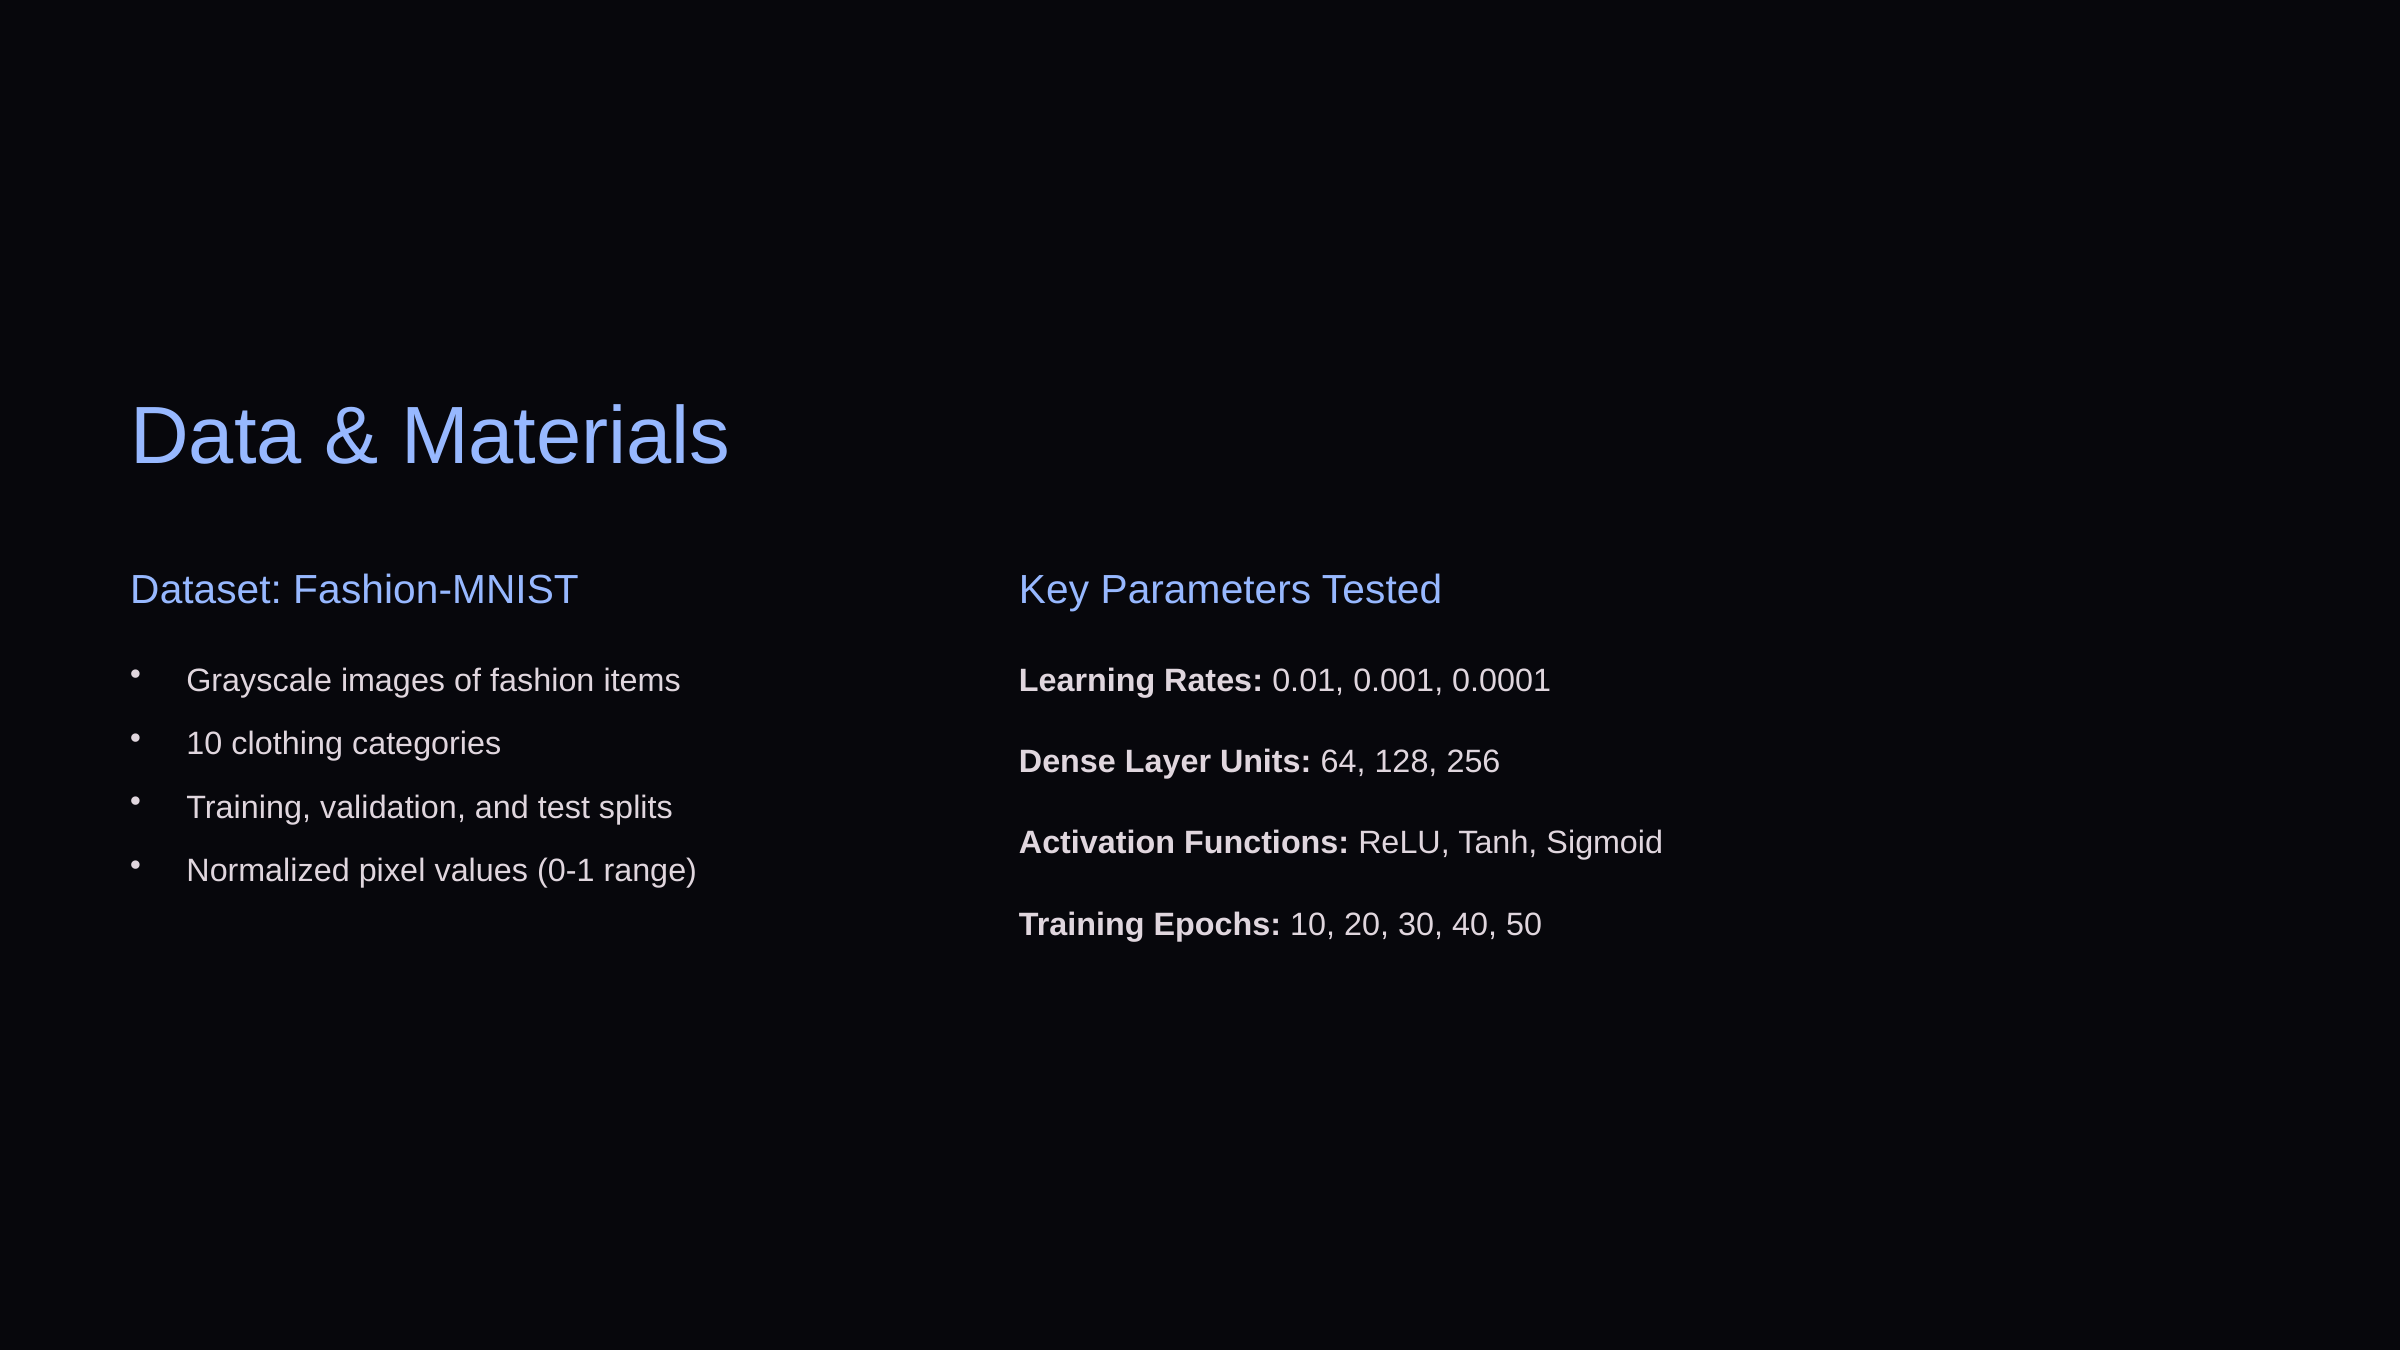

Data & Materials
Dataset: Fashion-MNIST
Key Parameters Tested
Grayscale images of fashion items
Learning Rates: 0.01, 0.001, 0.0001
10 clothing categories
Dense Layer Units: 64, 128, 256
Training, validation, and test splits
Activation Functions: ReLU, Tanh, Sigmoid
Normalized pixel values (0-1 range)
Training Epochs: 10, 20, 30, 40, 50